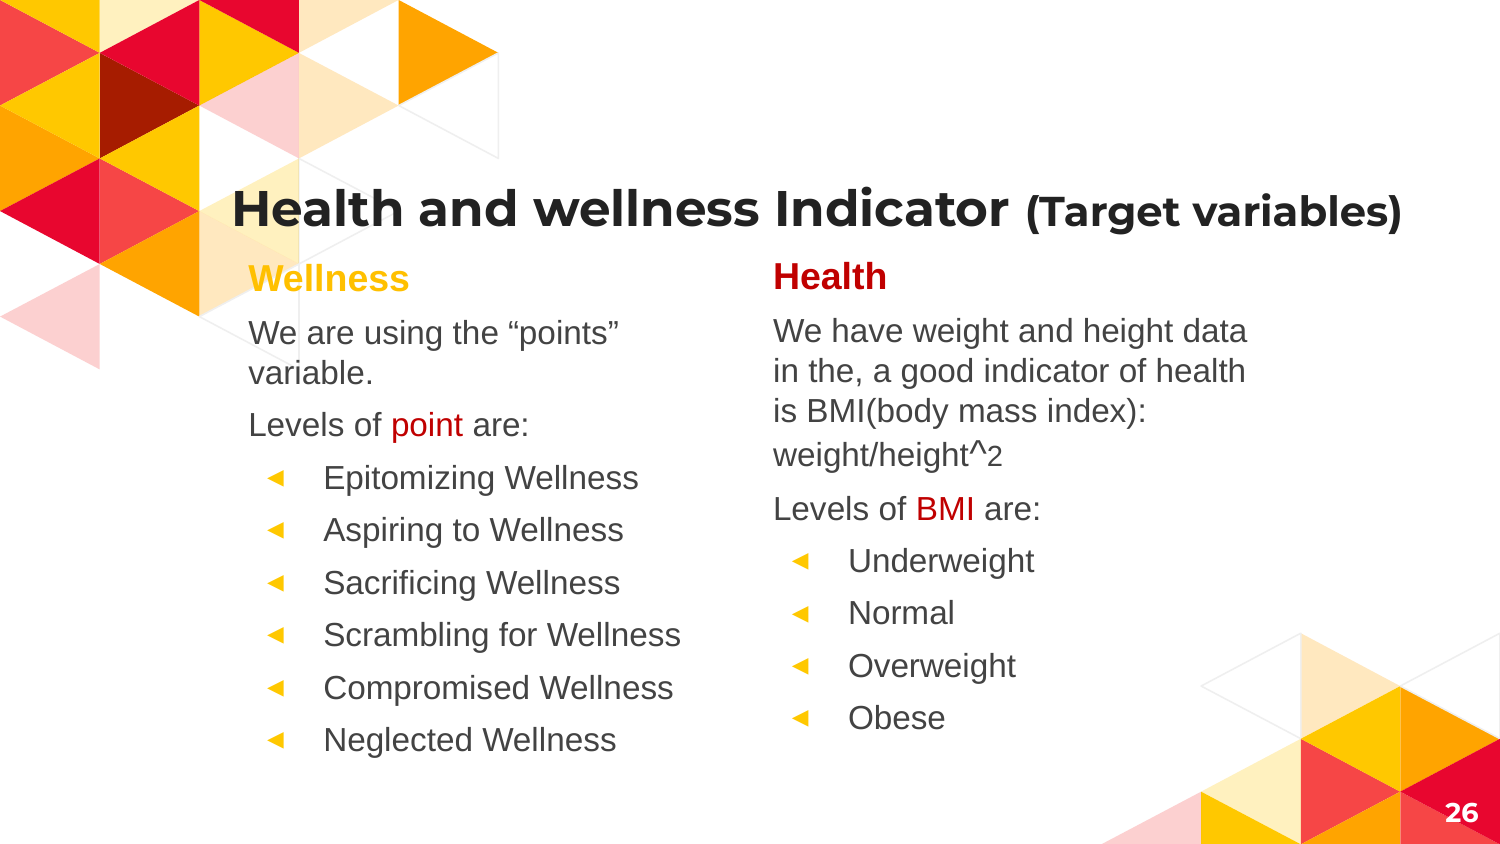

# Health and wellness Indicator (Target variables)
Health
We have weight and height data in the, a good indicator of health is BMI(body mass index): weight/height^2
Levels of BMI are:
Underweight
Normal
Overweight
Obese

Wellness
We are using the “points” variable.
Levels of point are:
Epitomizing Wellness
Aspiring to Wellness
Sacrificing Wellness
Scrambling for Wellness
Compromised Wellness
Neglected Wellness

26